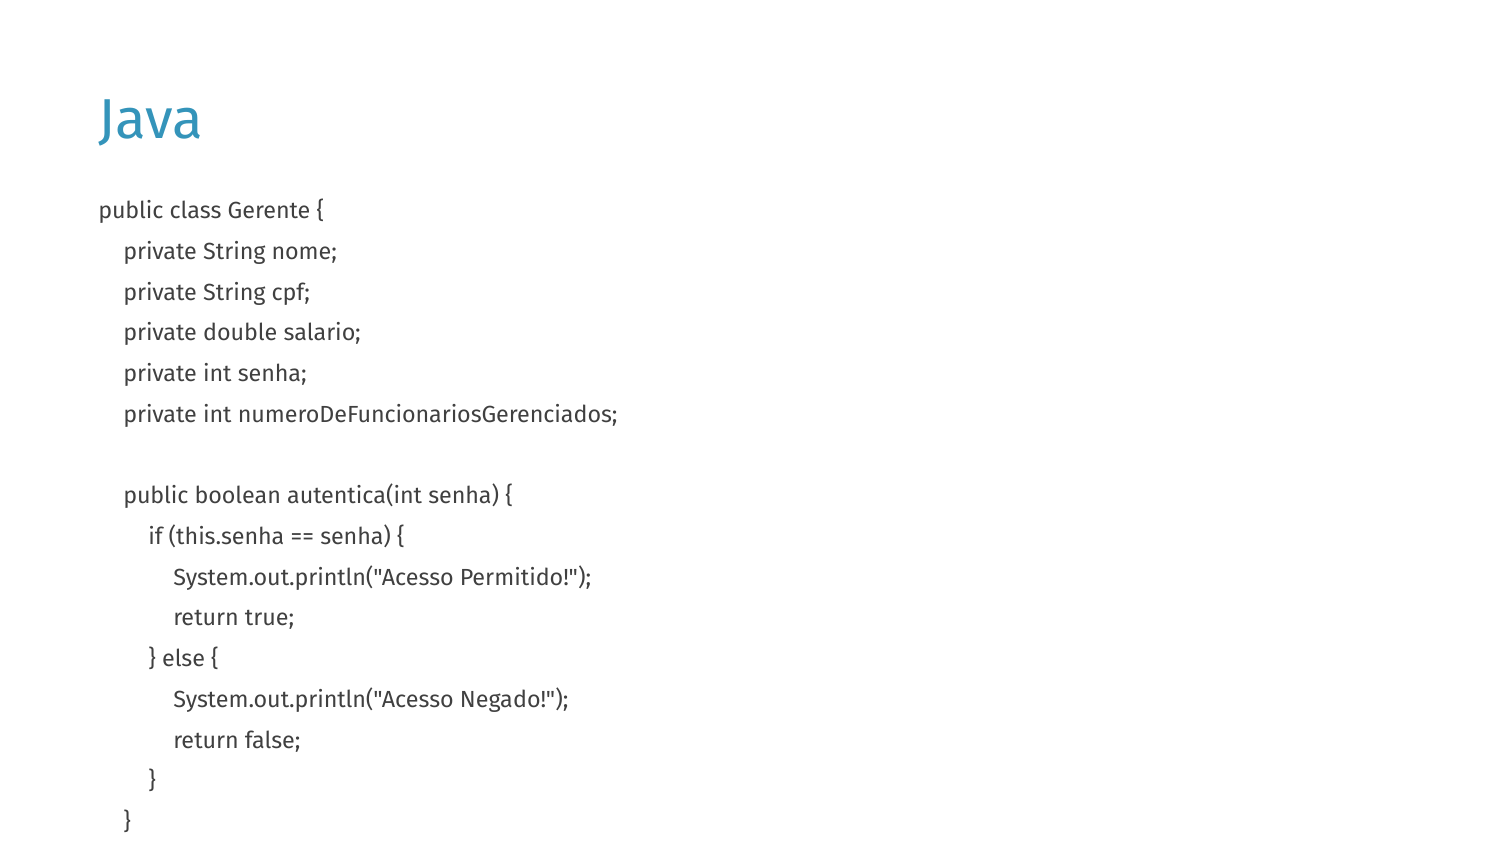

# Java
public class Gerente {
    private String nome;
    private String cpf;
    private double salario;
    private int senha;
    private int numeroDeFuncionariosGerenciados;

    public boolean autentica(int senha) {
        if (this.senha == senha) {
            System.out.println("Acesso Permitido!");
            return true;
        } else {
            System.out.println("Acesso Negado!");
            return false;
        }
    }
}